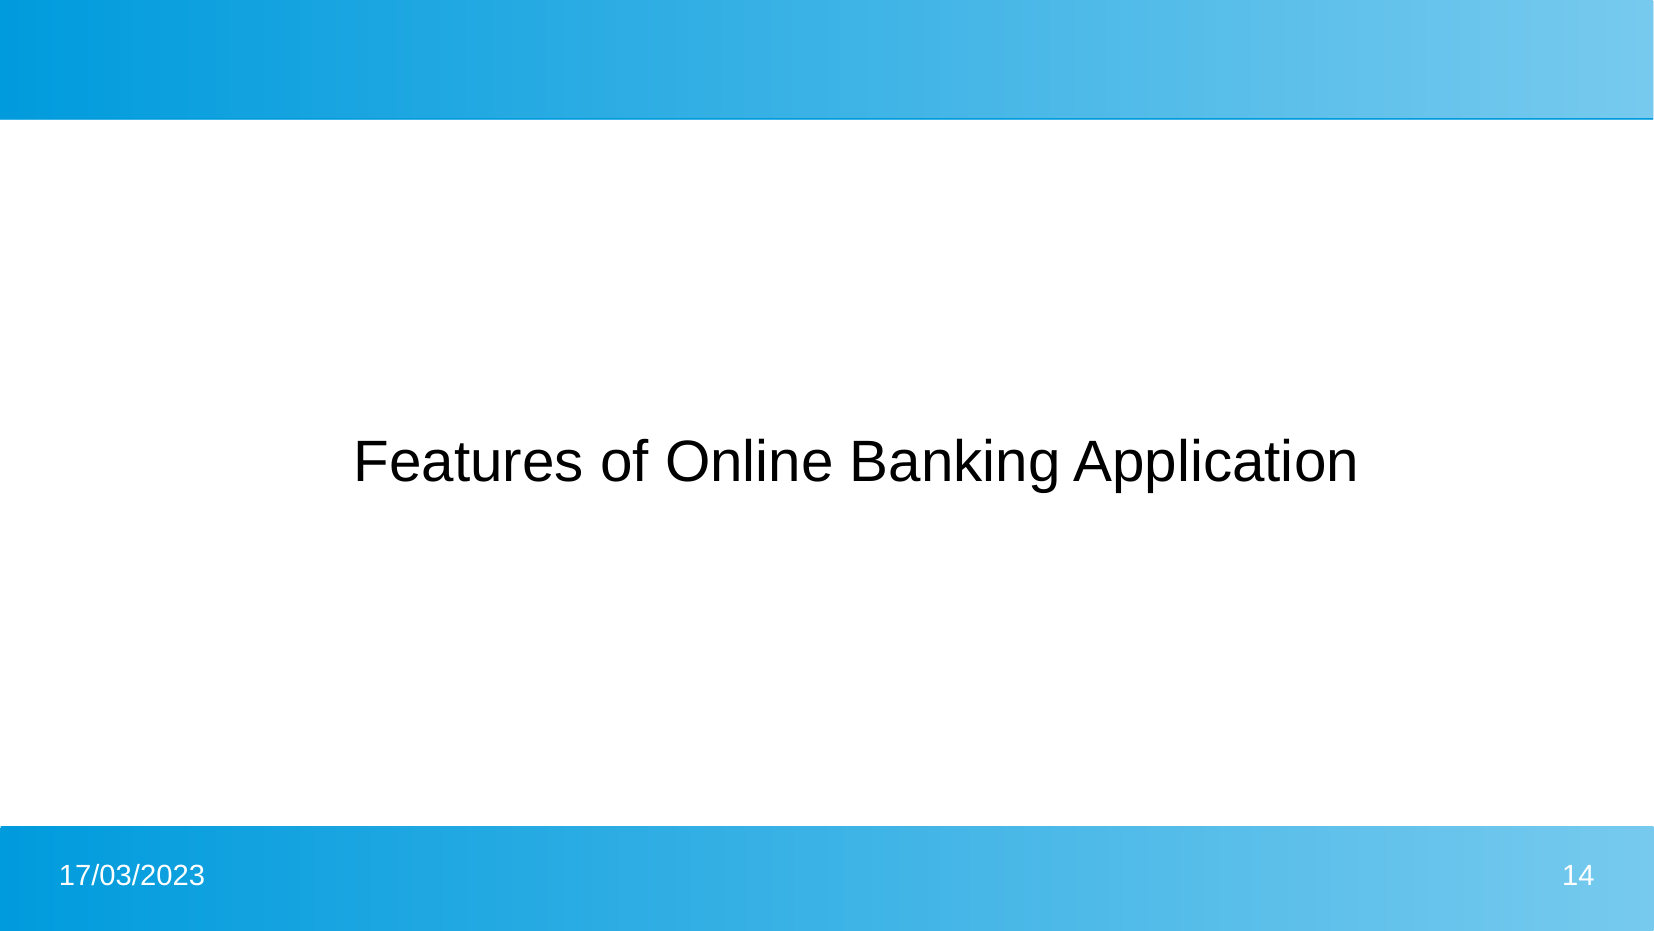

# Features of Online Banking Application
17/03/2023
14